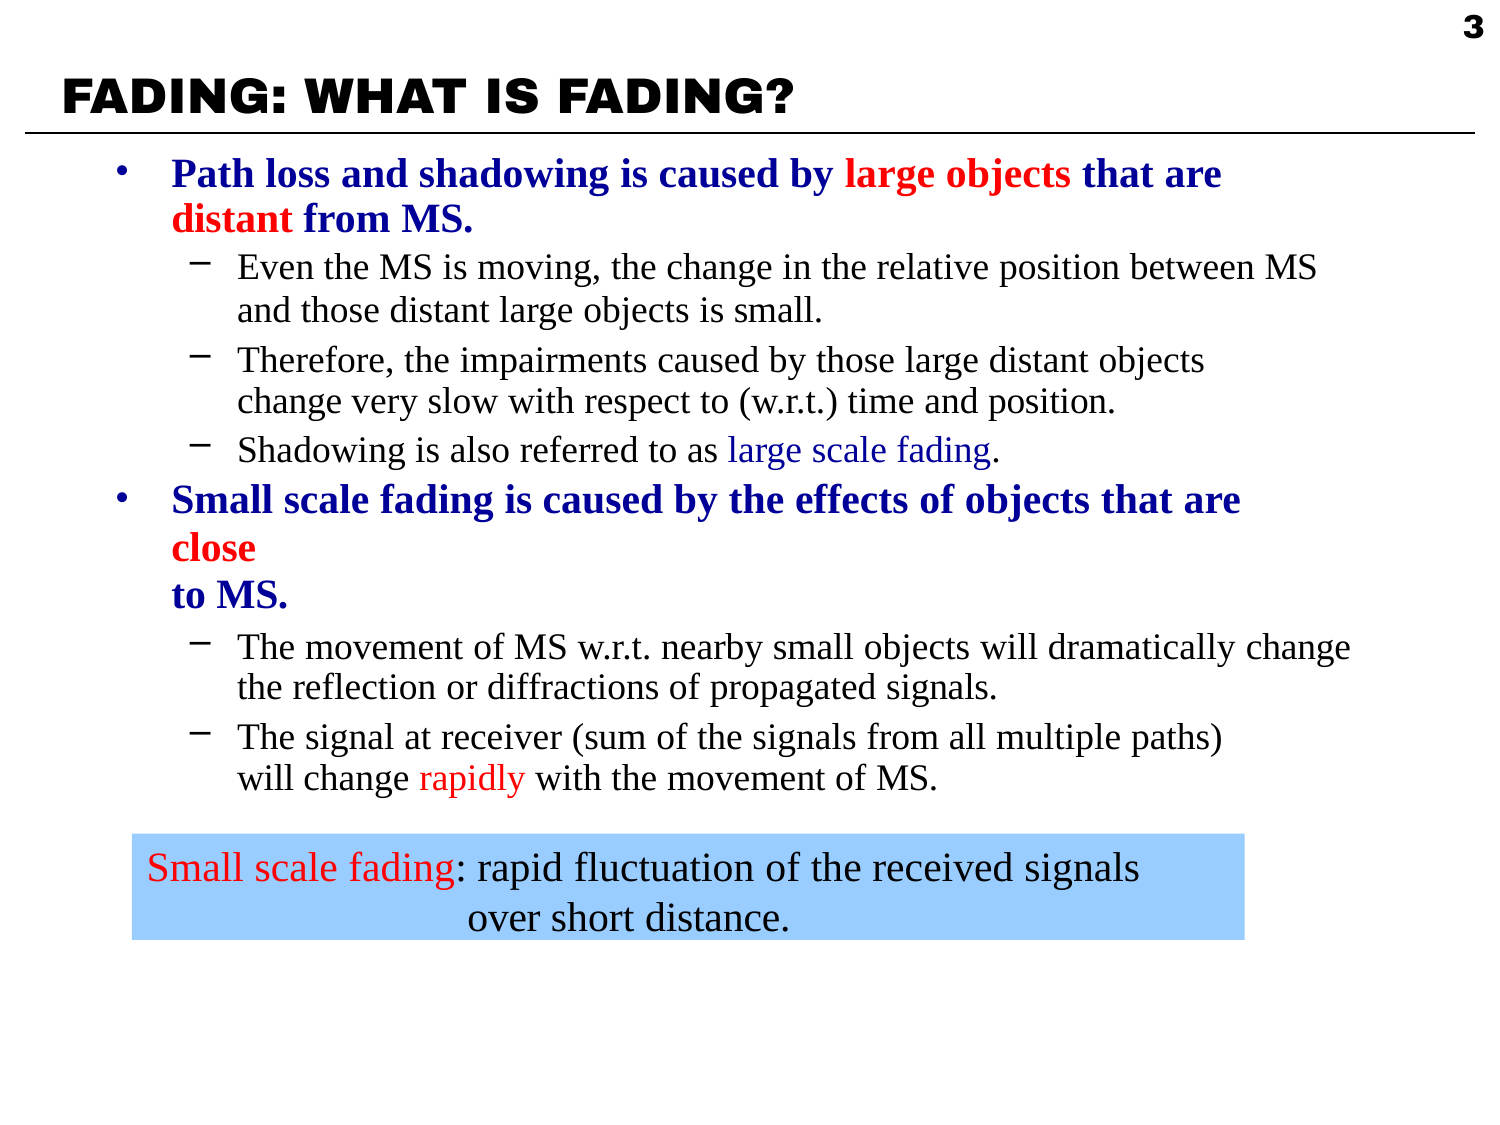

3
# FADING: WHAT IS FADING?
Path loss and shadowing is caused by large objects that are distant from MS.
Even the MS is moving, the change in the relative position between MS
and those distant large objects is small.
Therefore, the impairments caused by those large distant objects change very slow with respect to (w.r.t.) time and position.
Shadowing is also referred to as large scale fading.
Small scale fading is caused by the effects of objects that are close
to MS.
The movement of MS w.r.t. nearby small objects will dramatically change the reflection or diffractions of propagated signals.
The signal at receiver (sum of the signals from all multiple paths) will change rapidly with the movement of MS.
Small scale fading: rapid fluctuation of the received signals over short distance.